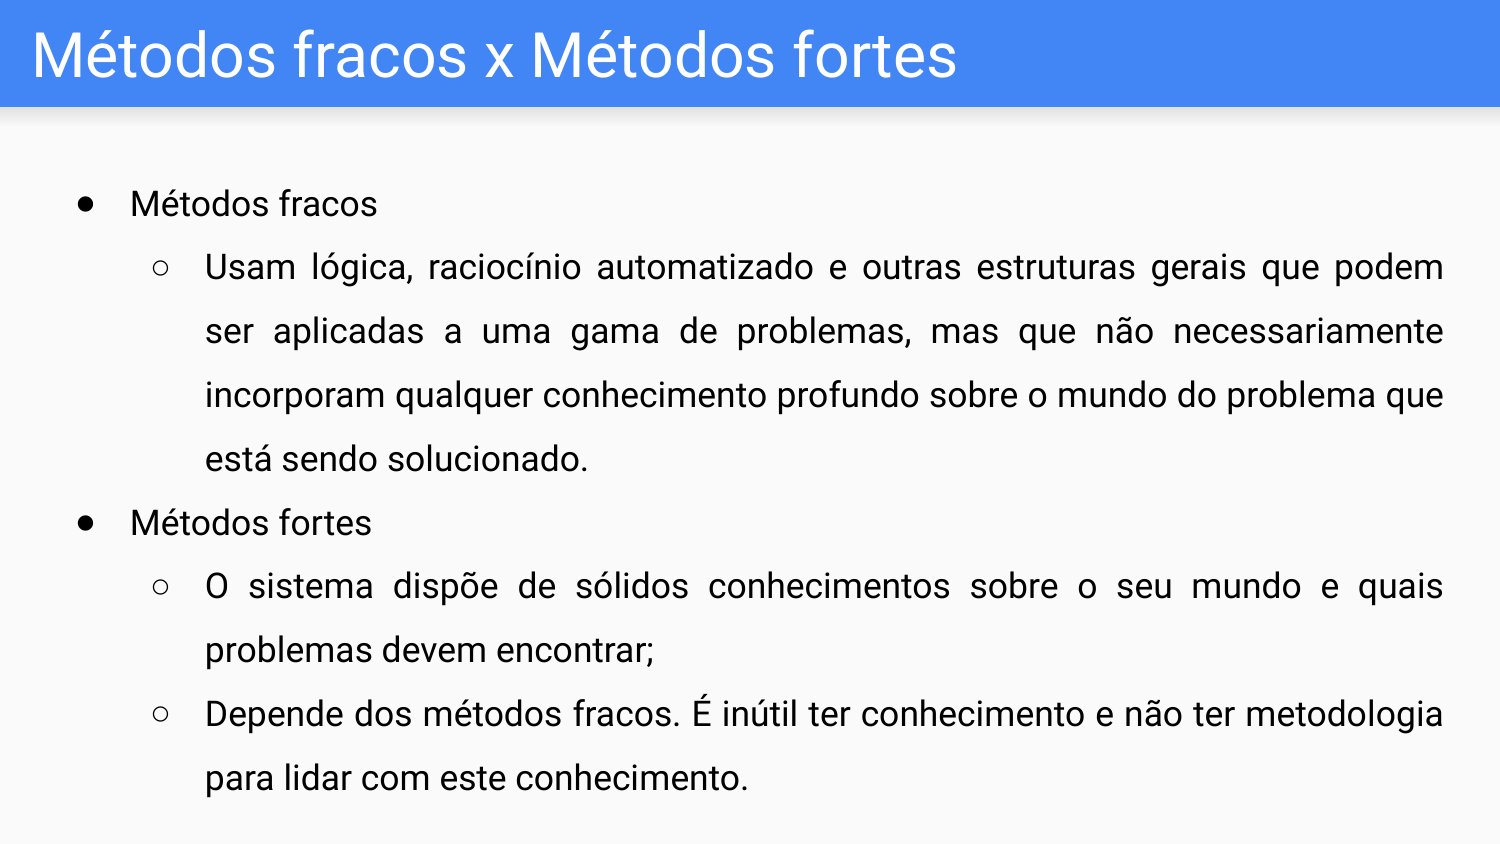

# Métodos fracos x Métodos fortes
Métodos fracos
Usam lógica, raciocínio automatizado e outras estruturas gerais que podem ser aplicadas a uma gama de problemas, mas que não necessariamente incorporam qualquer conhecimento profundo sobre o mundo do problema que está sendo solucionado.
Métodos fortes
O sistema dispõe de sólidos conhecimentos sobre o seu mundo e quais problemas devem encontrar;
Depende dos métodos fracos. É inútil ter conhecimento e não ter metodologia para lidar com este conhecimento.